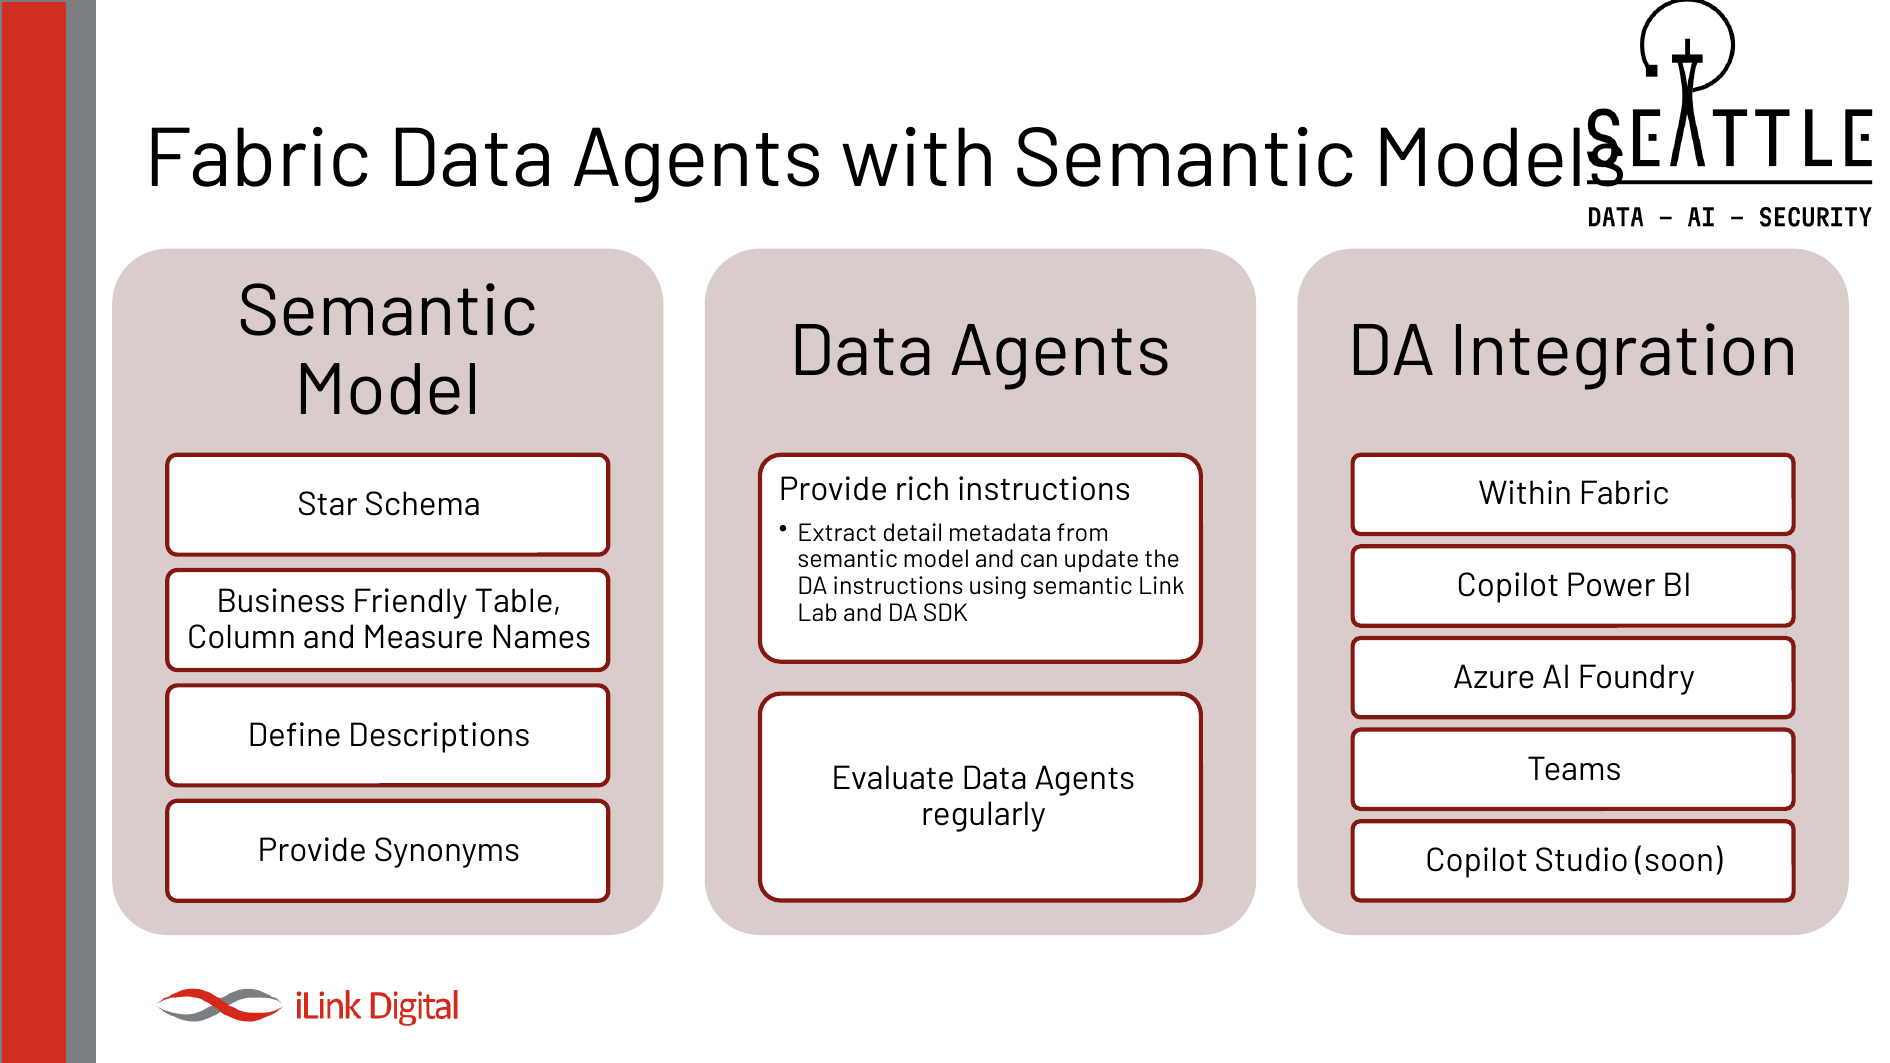

# Fabric Data Agents with Semantic Models
Semantic Model
Star Schema
Business Friendly Table, Column and Measure Names
Define Descriptions
Provide Synonyms
Data Agents
Provide rich instructions
Extract detail metadata from semantic model and can update the DA instructions using semantic Link Lab and DA SDK
Evaluate Data Agents regularly
DA Integration
Within Fabric
Copilot Power BI
Azure AI Foundry
Teams
Copilot Studio (soon)